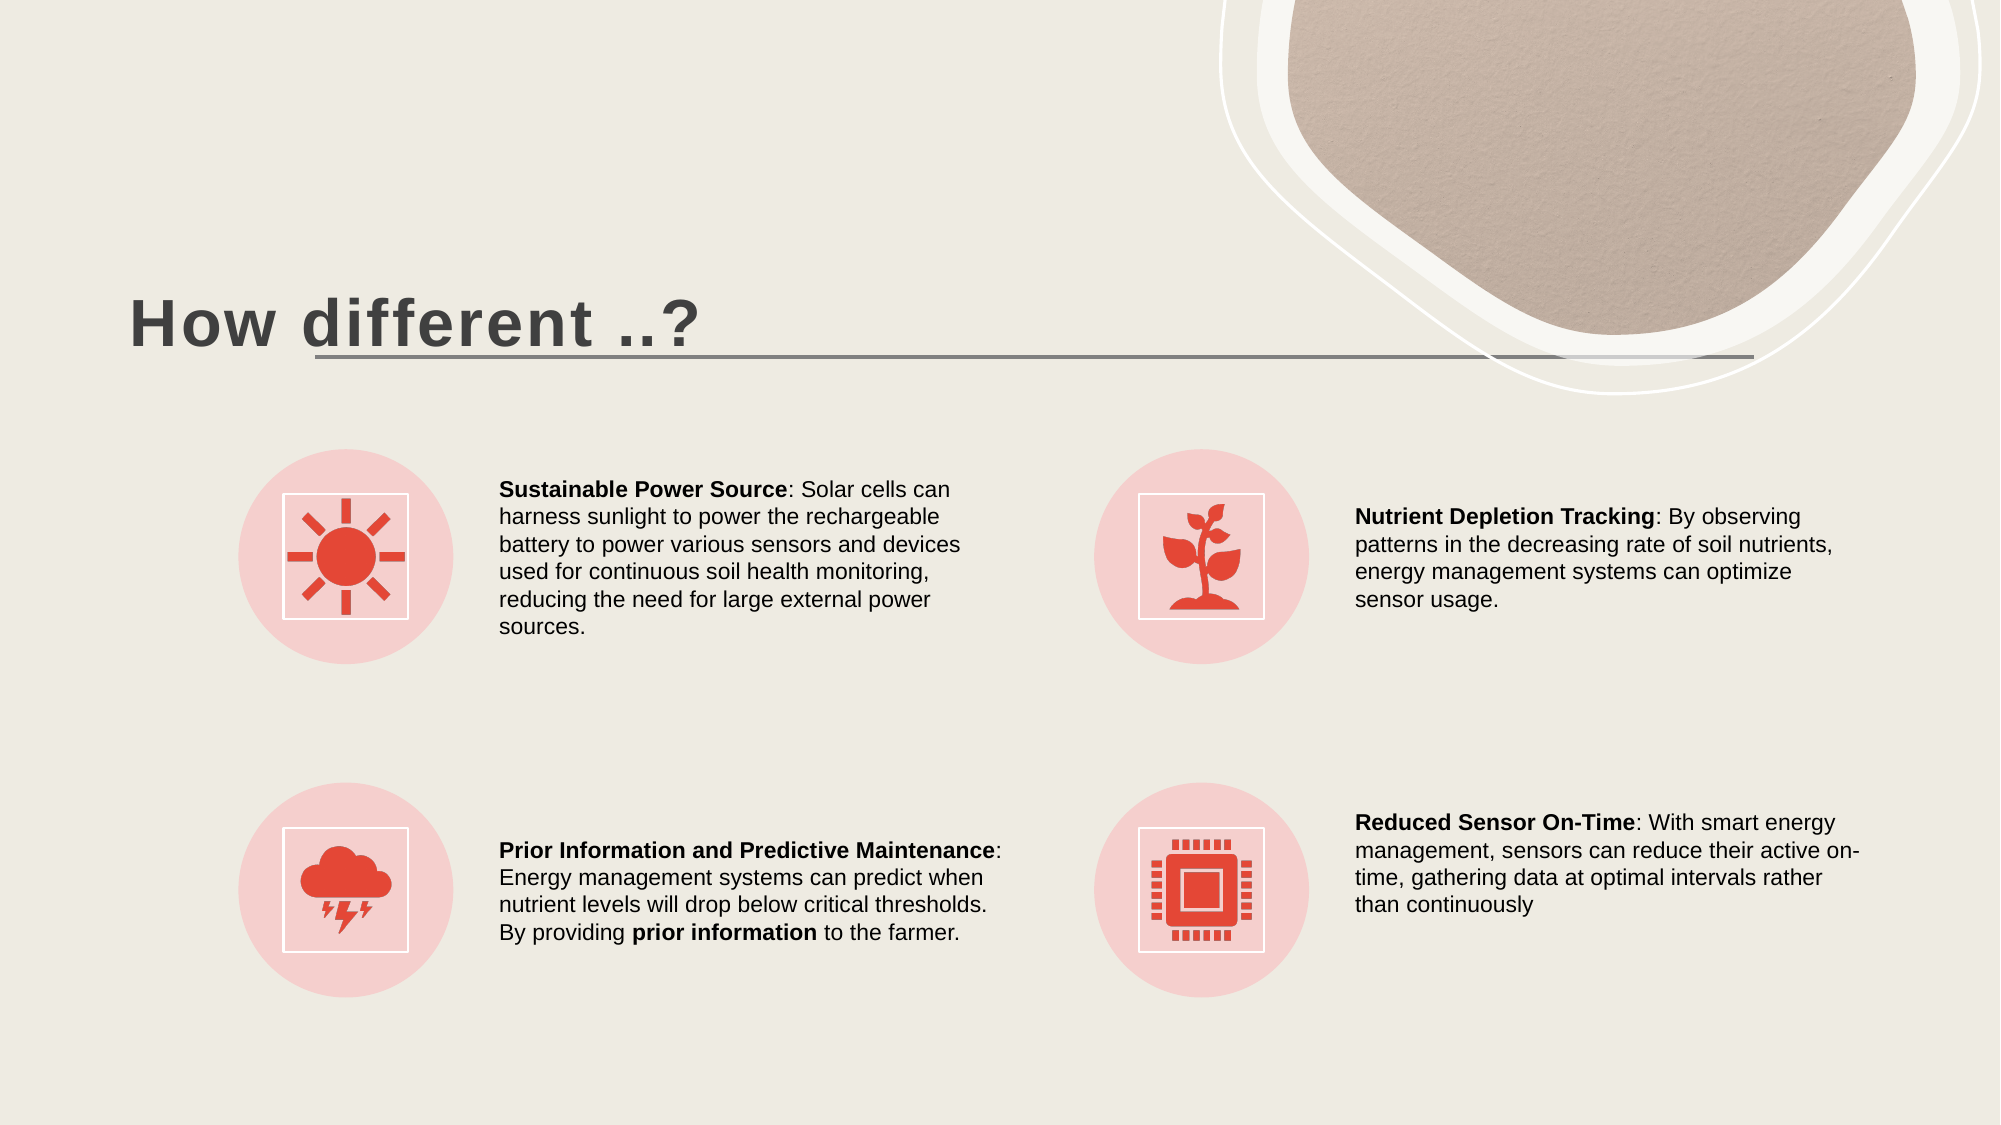

# How different ..?
Sustainable Power Source: Solar cells can harness sunlight to power the rechargeable battery to power various sensors and devices used for continuous soil health monitoring, reducing the need for large external power sources.
Nutrient Depletion Tracking: By observing patterns in the decreasing rate of soil nutrients, energy management systems can optimize sensor usage.
Prior Information and Predictive Maintenance: Energy management systems can predict when nutrient levels will drop below critical thresholds. By providing prior information to the farmer.
Reduced Sensor On-Time: With smart energy management, sensors can reduce their active on-time, gathering data at optimal intervals rather than continuously